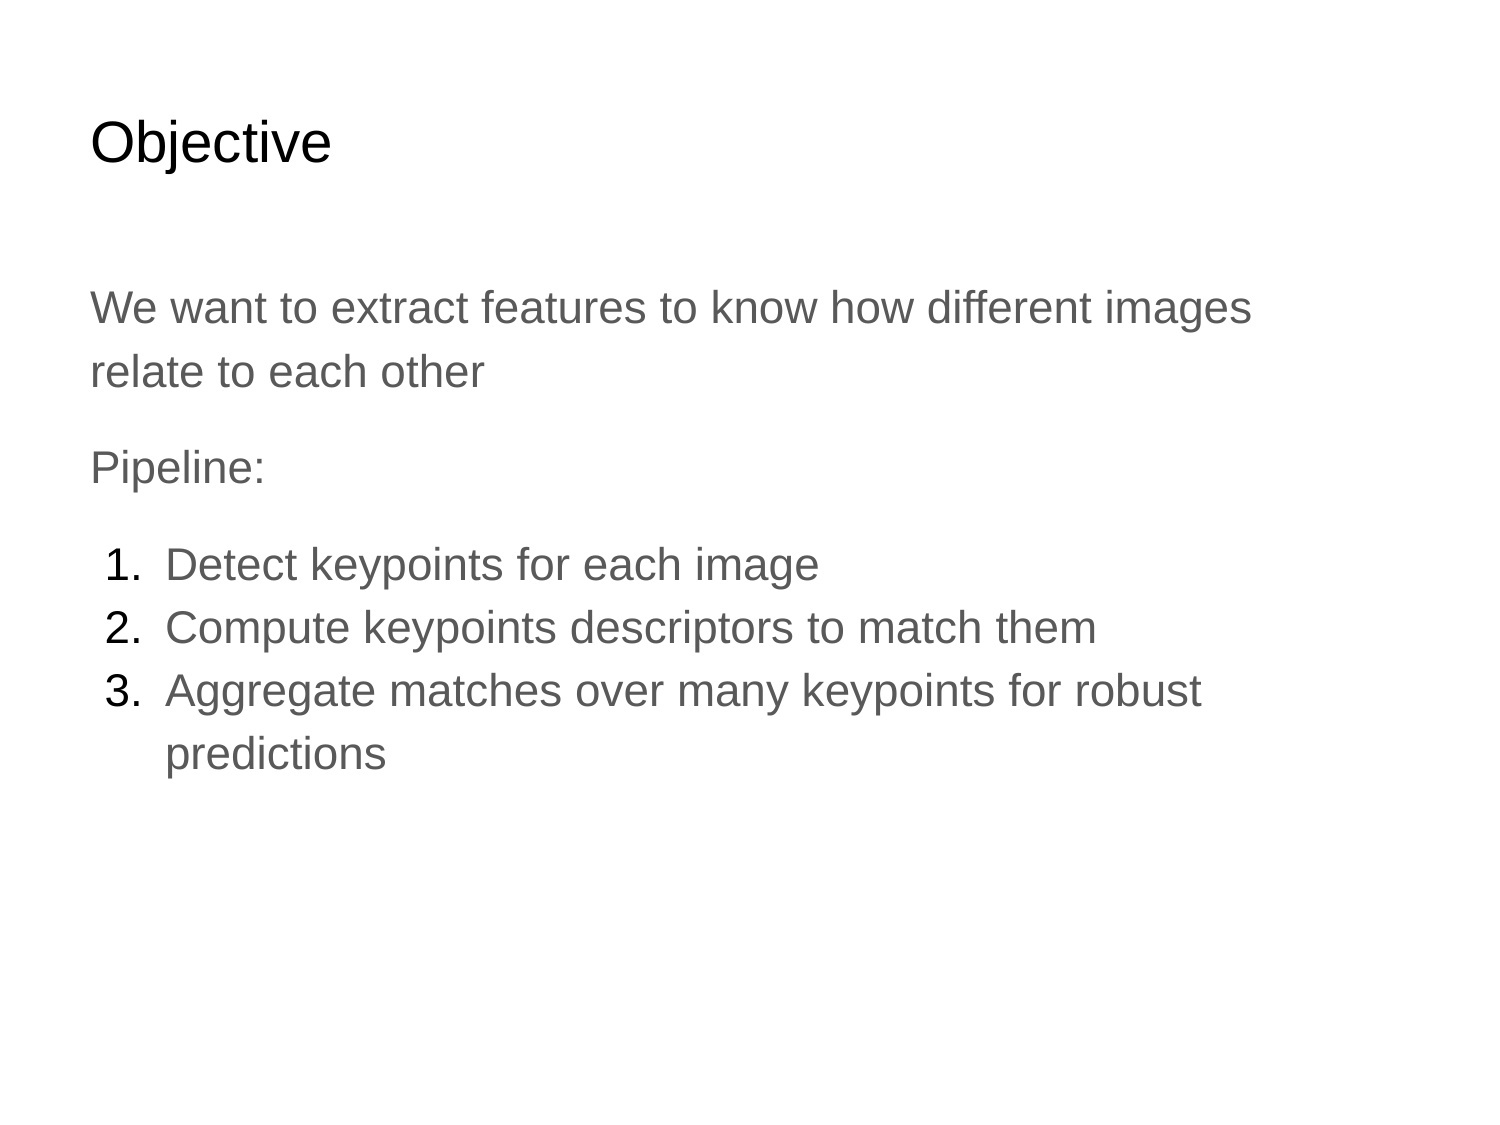

# Objective
We want to extract features to know how different images relate to each other
Pipeline:
Detect keypoints for each image
Compute keypoints descriptors to match them
Aggregate matches over many keypoints for robust predictions